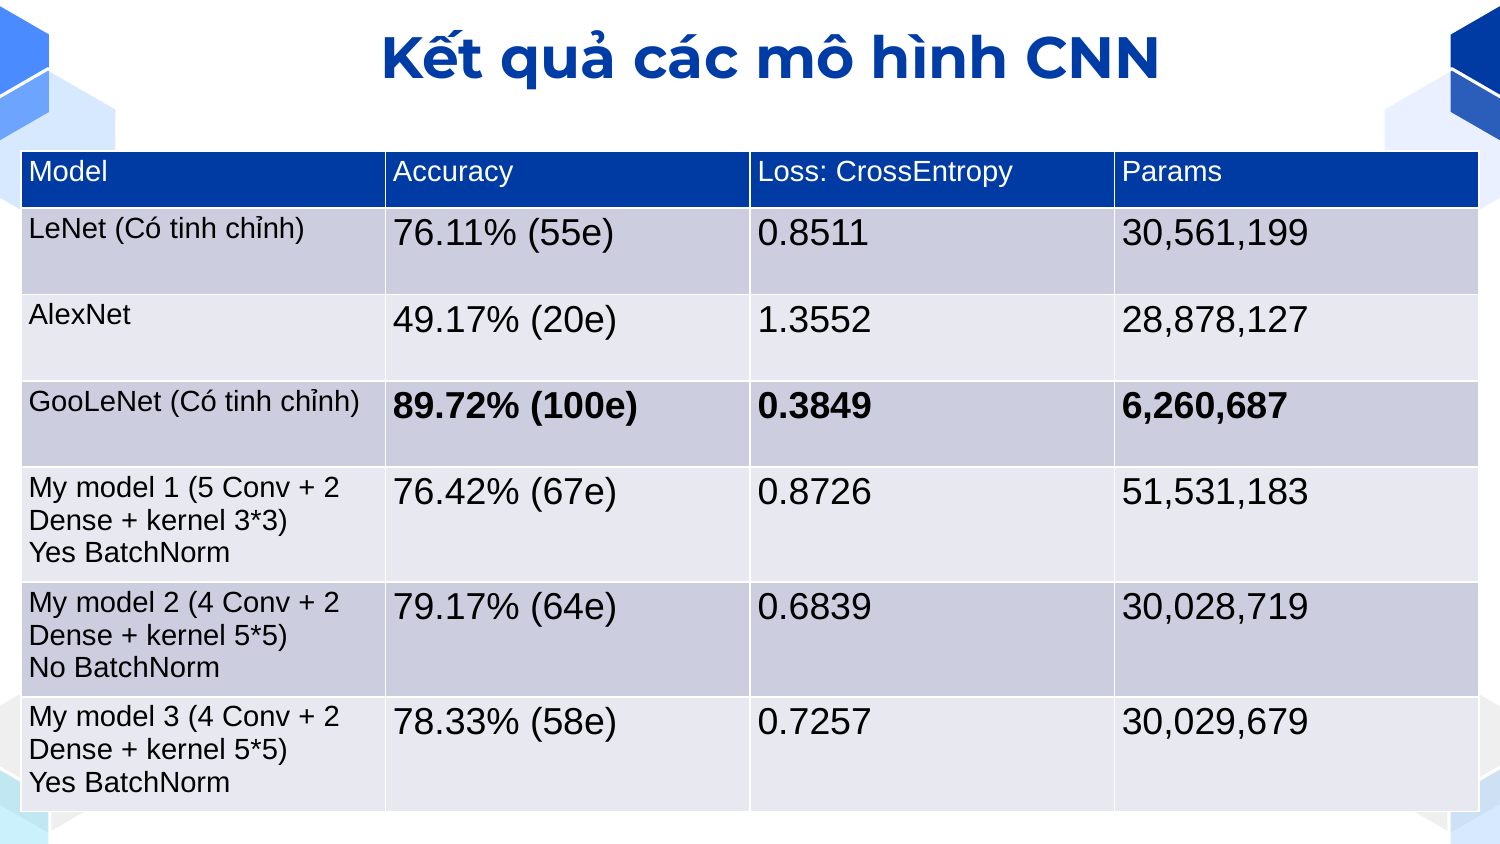

Kết quả các mô hình CNN
| Model | Accuracy | Loss: CrossEntropy | Params |
| --- | --- | --- | --- |
| LeNet (Có tinh chỉnh) | 76.11% (55e) | 0.8511 | 30,561,199 |
| AlexNet | 49.17% (20e) | 1.3552 | 28,878,127 |
| GooLeNet (Có tinh chỉnh) | 89.72% (100e) | 0.3849 | 6,260,687 |
| My model 1 (5 Conv + 2 Dense + kernel 3\*3) Yes BatchNorm | 76.42% (67e) | 0.8726 | 51,531,183 |
| My model 2 (4 Conv + 2 Dense + kernel 5\*5) No BatchNorm | 79.17% (64e) | 0.6839 | 30,028,719 |
| My model 3 (4 Conv + 2 Dense + kernel 5\*5) Yes BatchNorm | 78.33% (58e) | 0.7257 | 30,029,679 |